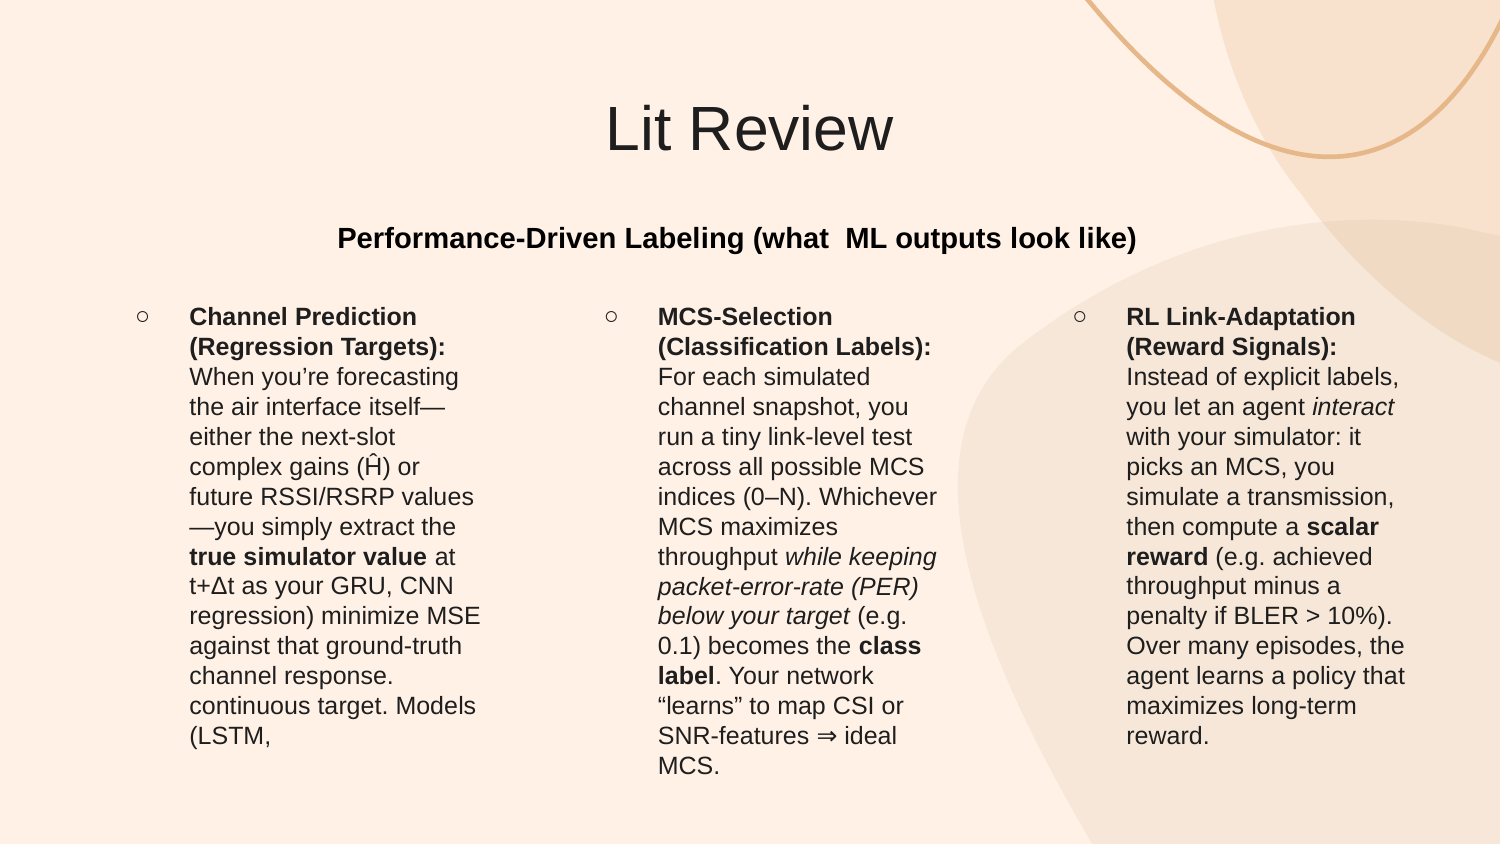

# Lit Review
Performance‐Driven Labeling (what  ML outputs look like)
Channel Prediction (Regression Targets):
When you’re forecasting the air interface itself—either the next‐slot complex gains (Ĥ) or future RSSI/RSRP values—you simply extract the true simulator value at t+Δt as your GRU, CNN regression) minimize MSE against that ground‐truth channel response. continuous target. Models (LSTM,
MCS‐Selection (Classification Labels):
For each simulated channel snapshot, you run a tiny link‐level test across all possible MCS indices (0–N). Whichever MCS maximizes throughput while keeping packet‐error‐rate (PER) below your target (e.g. 0.1) becomes the class label. Your network “learns” to map CSI or SNR‐features ⇒ ideal MCS.

RL Link‐Adaptation (Reward Signals):
Instead of explicit labels, you let an agent interact with your simulator: it picks an MCS, you simulate a transmission, then compute a scalar reward (e.g. achieved throughput minus a penalty if BLER > 10%). Over many episodes, the agent learns a policy that maximizes long-term reward.